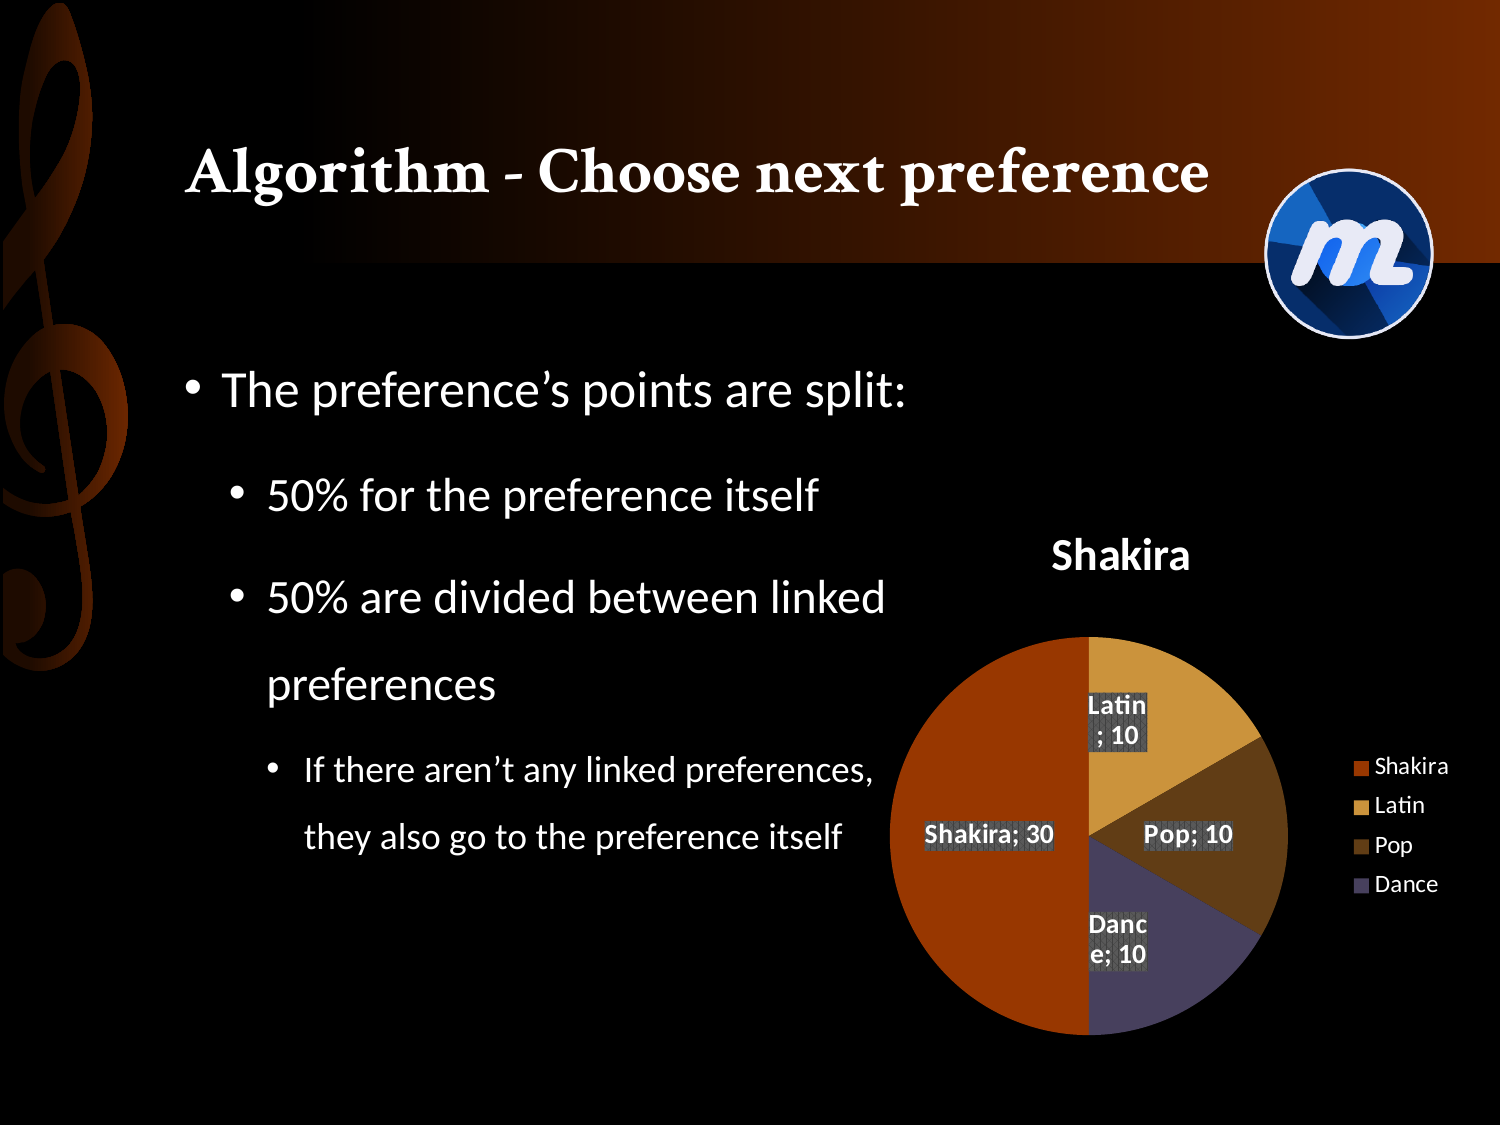

Algorithm - Choose next preference
The preference’s points are split:
50% for the preference itself
50% are divided between linked preferences
If there aren’t any linked preferences, they also go to the preference itself

### Chart:

| Category | Shakira |
|---|---|
| Shakira | 30.0 |
| Latin | 10.0 |
| Pop | 10.0 |
| Dance | 10.0 |